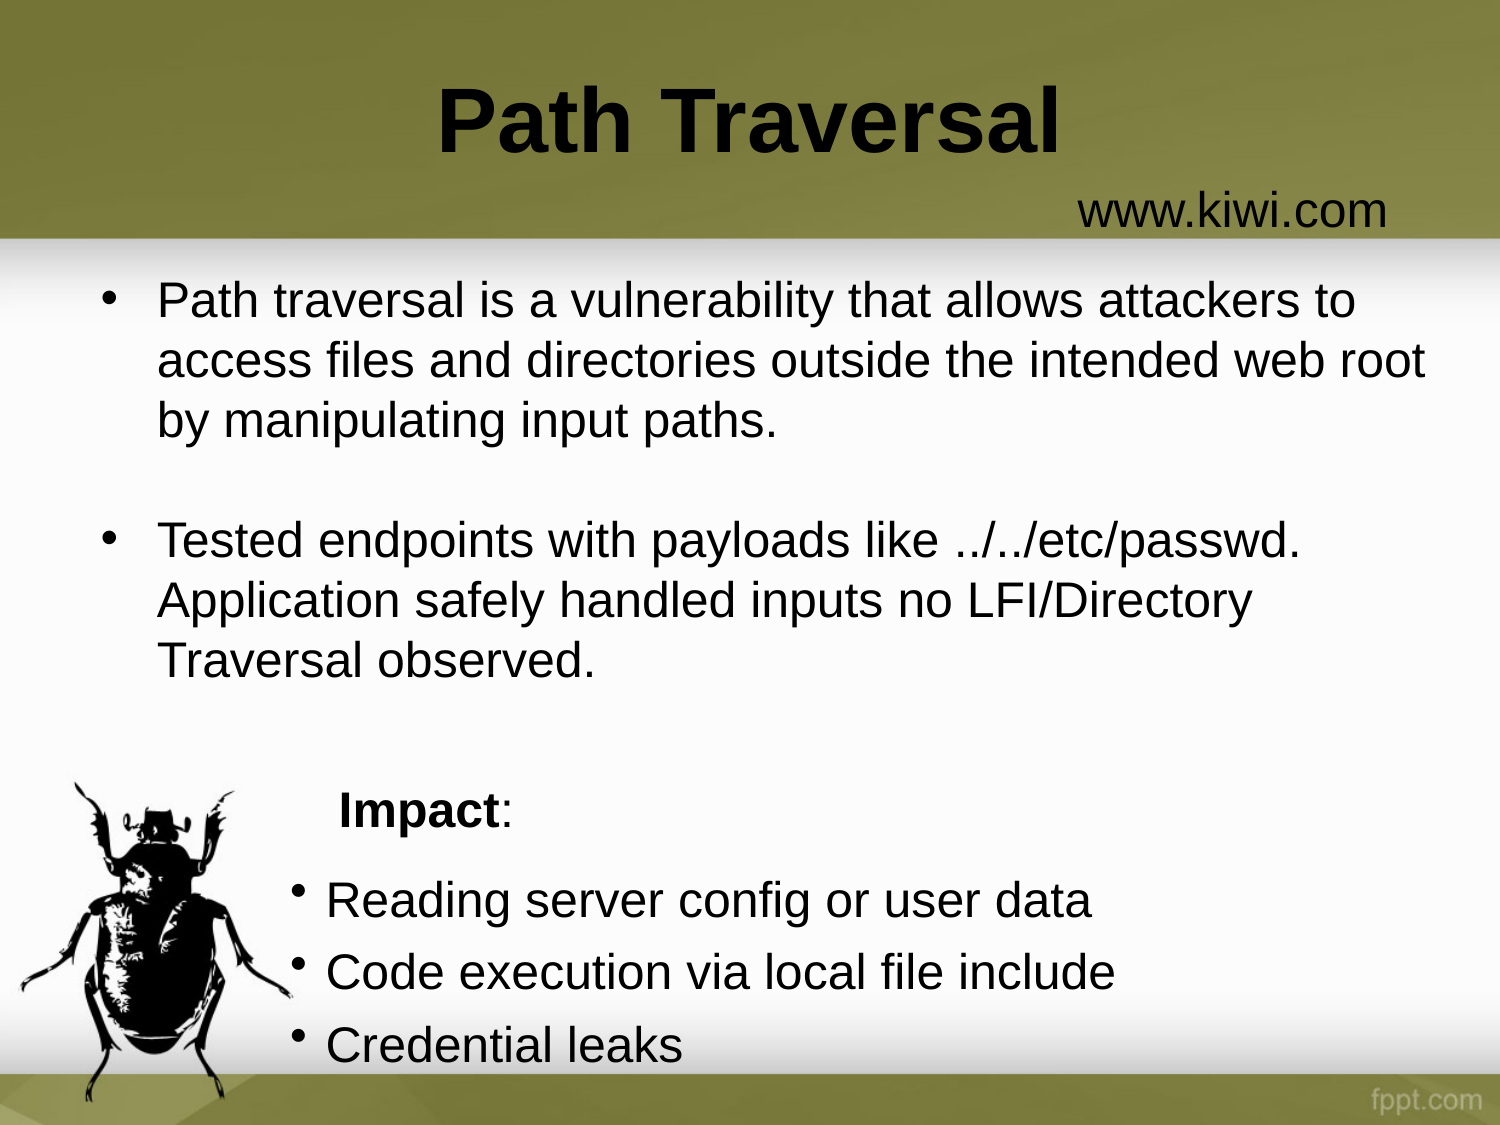

# Path Traversal
www.kiwi.com

Path traversal is a vulnerability that allows attackers to access files and directories outside the intended web root by manipulating input paths.

Tested endpoints with payloads like ../../etc/passwd. Application safely handled inputs no LFI/Directory Traversal observed.

                 Impact:
Reading server config or user data
Code execution via local file include
Credential leaks